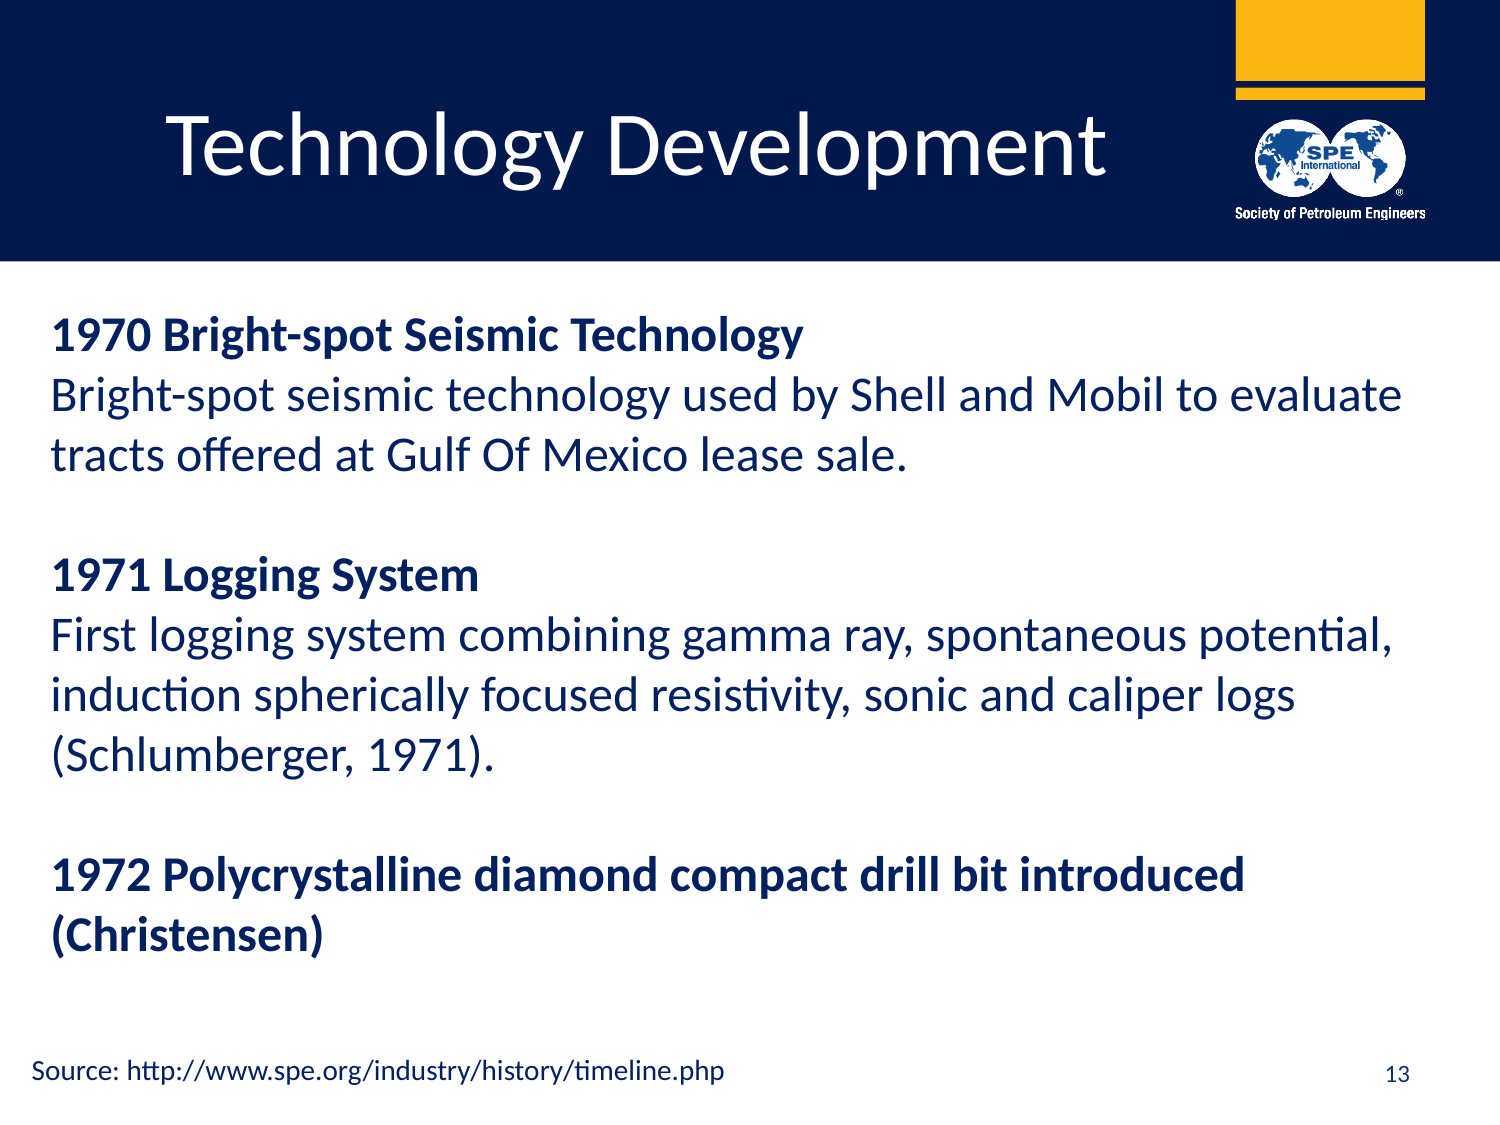

# Technology Development
1970 Bright-spot Seismic Technology
Bright-spot seismic technology used by Shell and Mobil to evaluate tracts offered at Gulf Of Mexico lease sale.

1971 Logging System
First logging system combining gamma ray, spontaneous potential, induction spherically focused resistivity, sonic and caliper logs (Schlumberger, 1971).

1972 Polycrystalline diamond compact drill bit introduced (Christensen)
13
Source: http://www.spe.org/industry/history/timeline.php